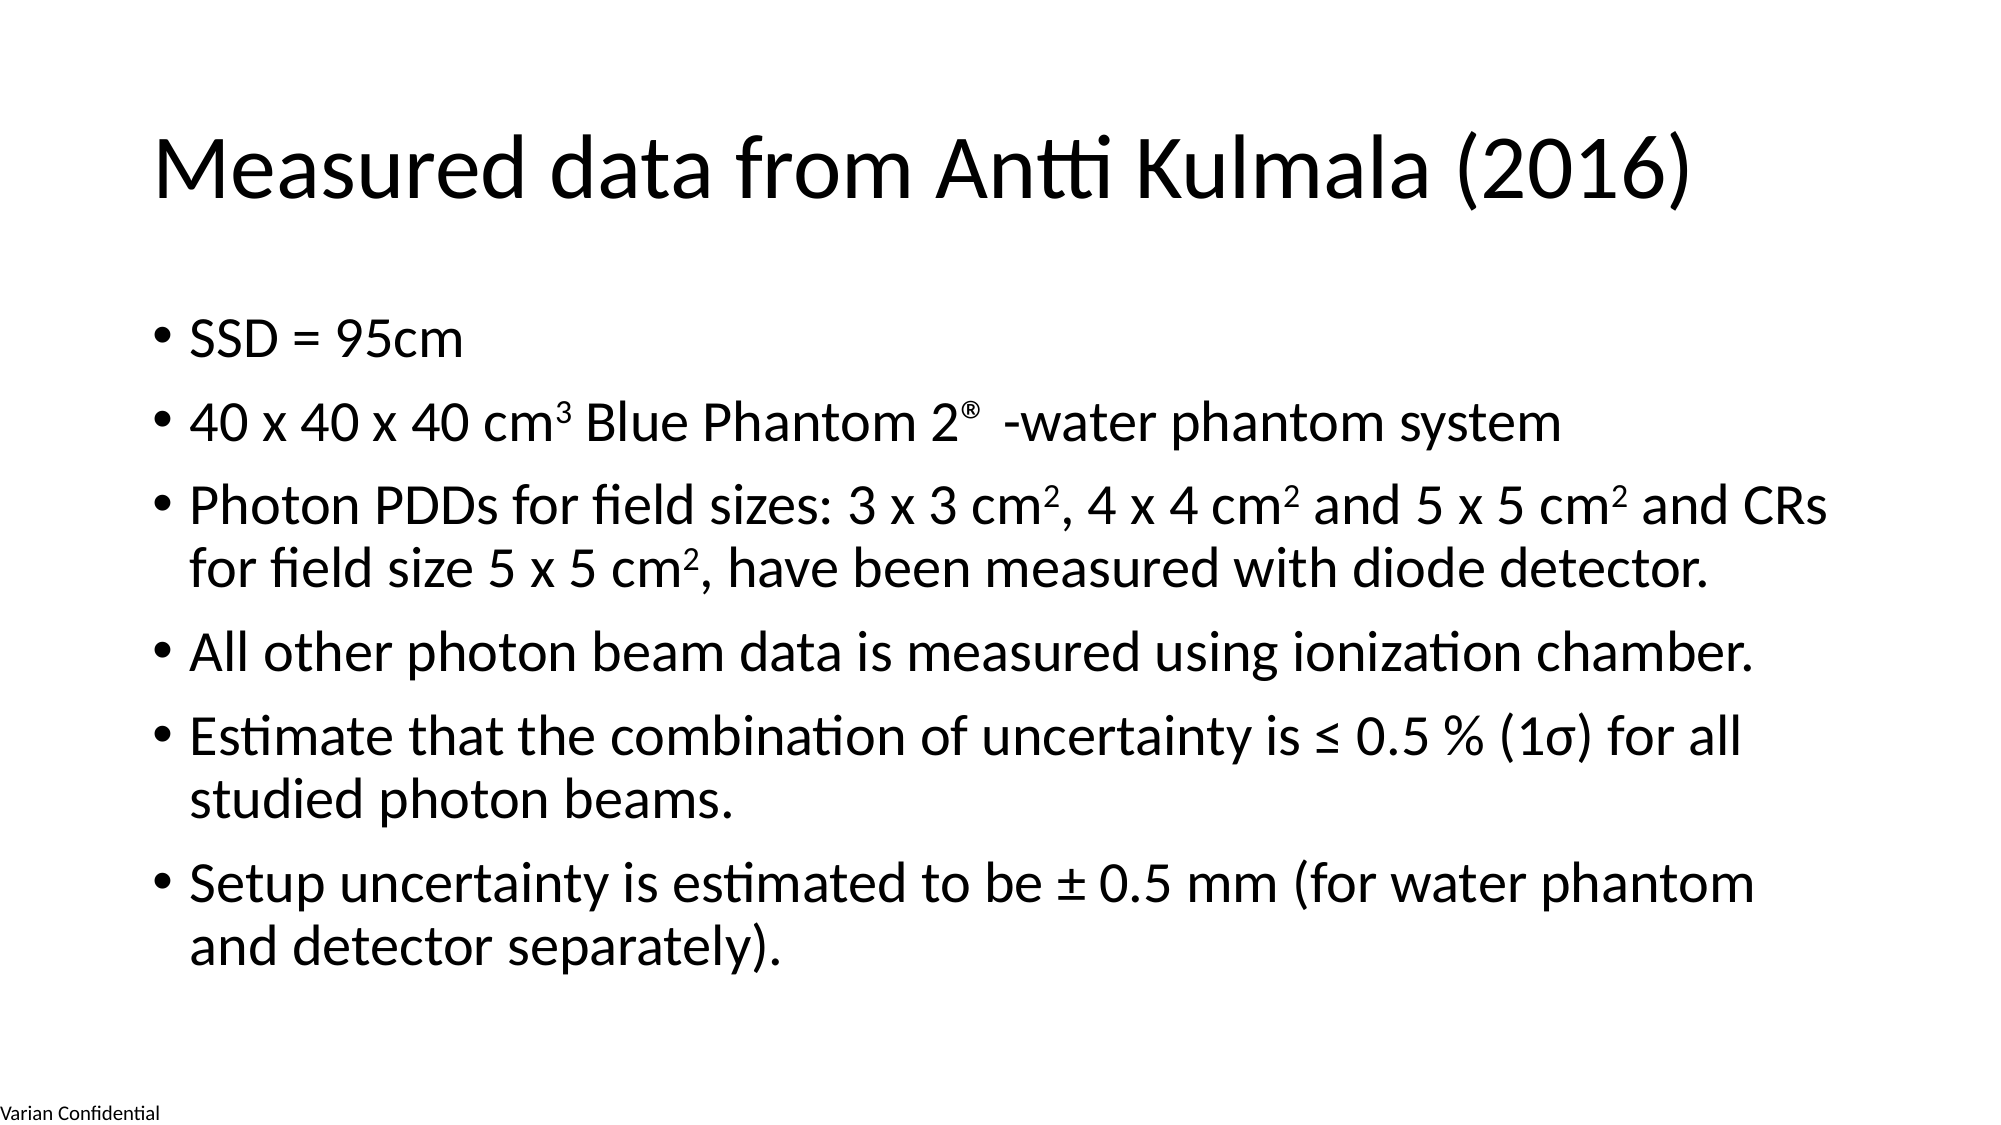

# Measured data from Antti Kulmala (2016)
SSD = 95cm
40 x 40 x 40 cm3 Blue Phantom 2® -water phantom system
Photon PDDs for field sizes: 3 x 3 cm2, 4 x 4 cm2 and 5 x 5 cm2 and CRs for field size 5 x 5 cm2, have been measured with diode detector.
All other photon beam data is measured using ionization chamber.
Estimate that the combination of uncertainty is ≤ 0.5 % (1σ) for all studied photon beams.
Setup uncertainty is estimated to be ± 0.5 mm (for water phantom and detector separately).